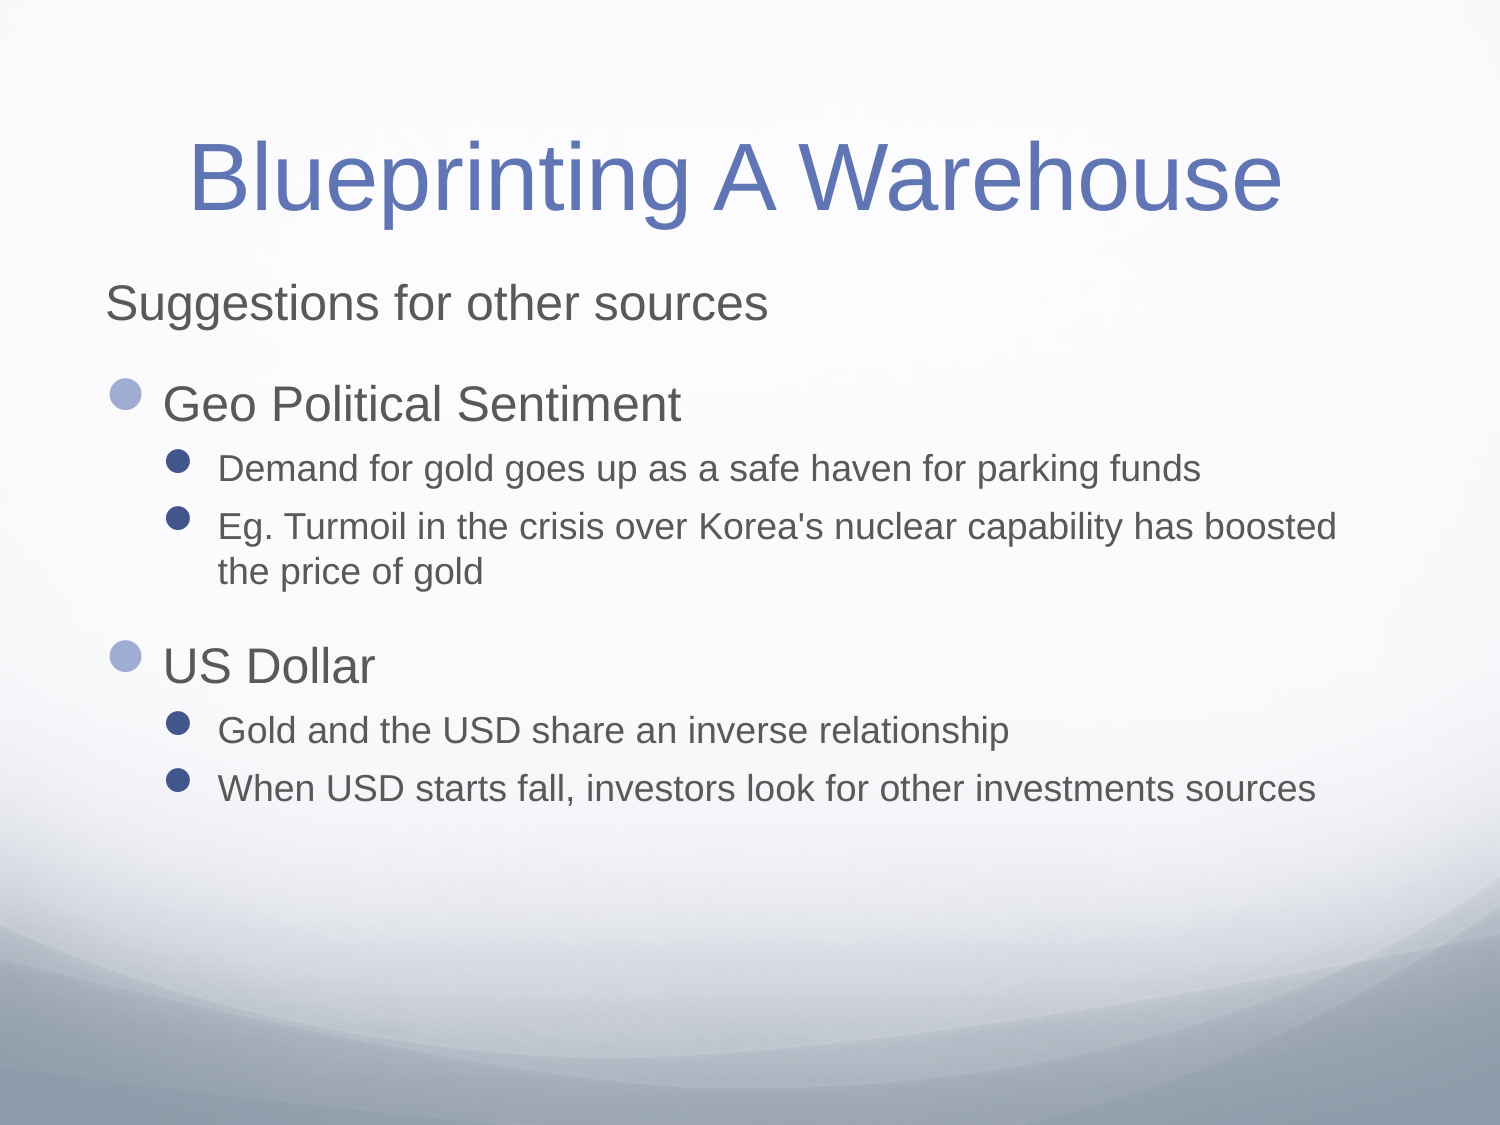

# Blueprinting A Warehouse
Suggestions for other sources
Geo Political Sentiment
Demand for gold goes up as a safe haven for parking funds
Eg. Turmoil in the crisis over Korea's nuclear capability has boosted the price of gold
US Dollar
Gold and the USD share an inverse relationship
When USD starts fall, investors look for other investments sources